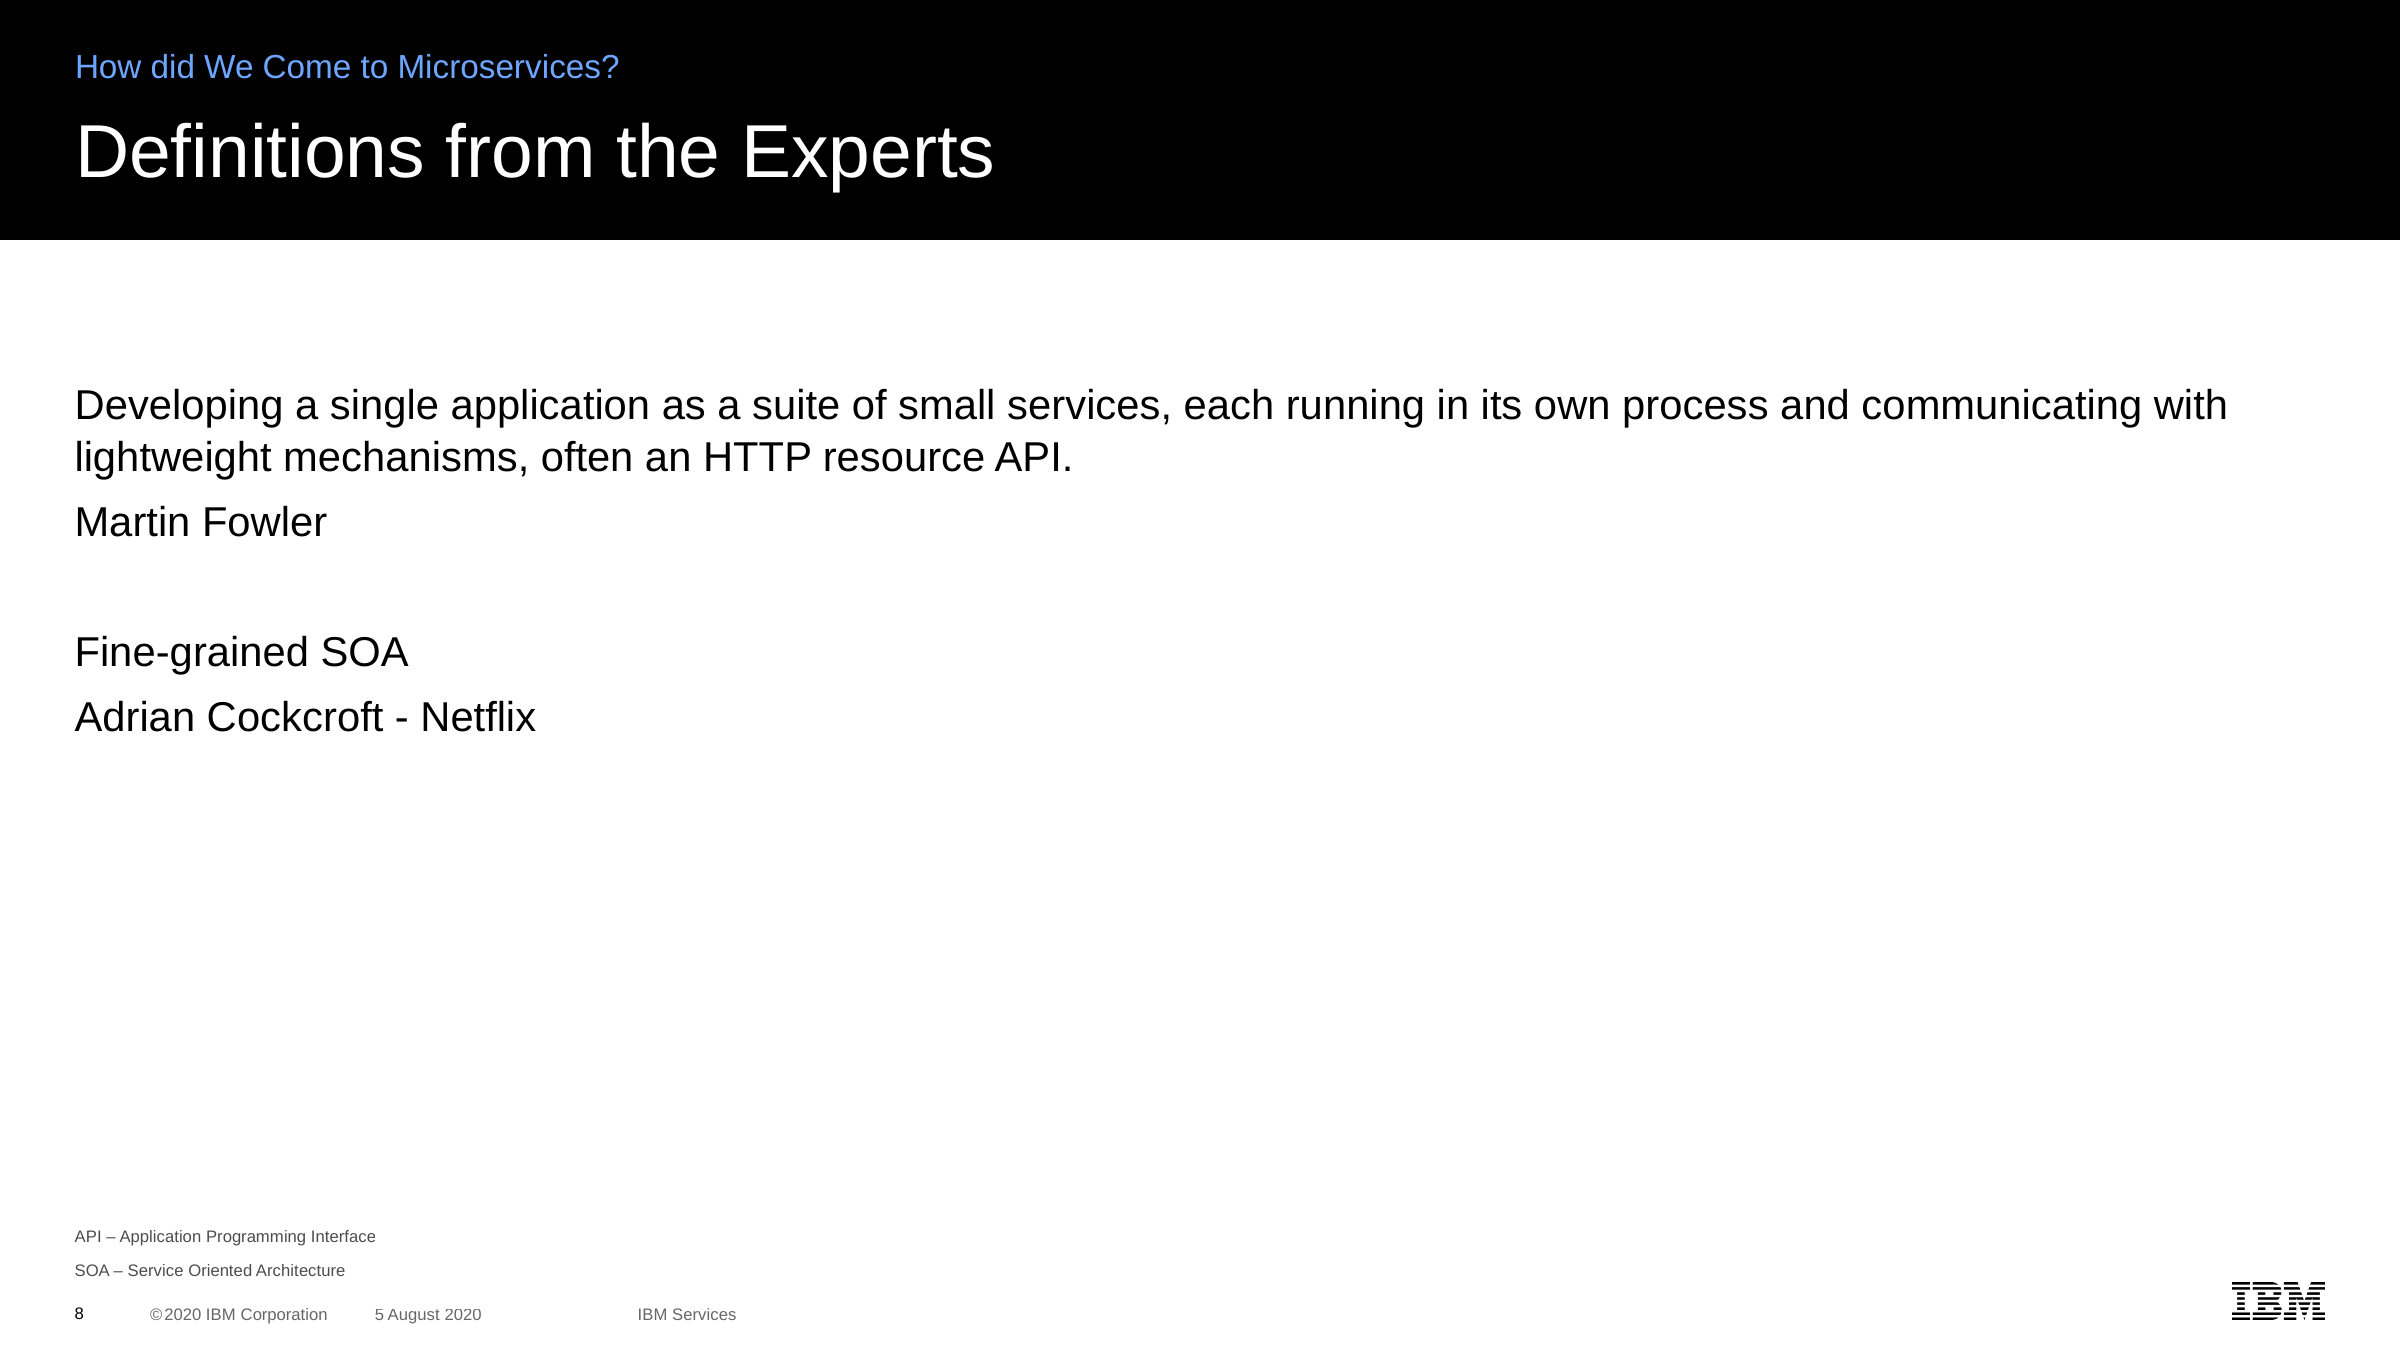

How did We Come to Microservices?

# Definitions from the Experts
Developing a single application as a suite of small services, each running in its own process and communicating with lightweight mechanisms, often an HTTP resource API.
Martin Fowler

Fine-grained SOA
Adrian Cockcroft - Netflix

API – Application Programming Interface
SOA – Service Oriented Architecture